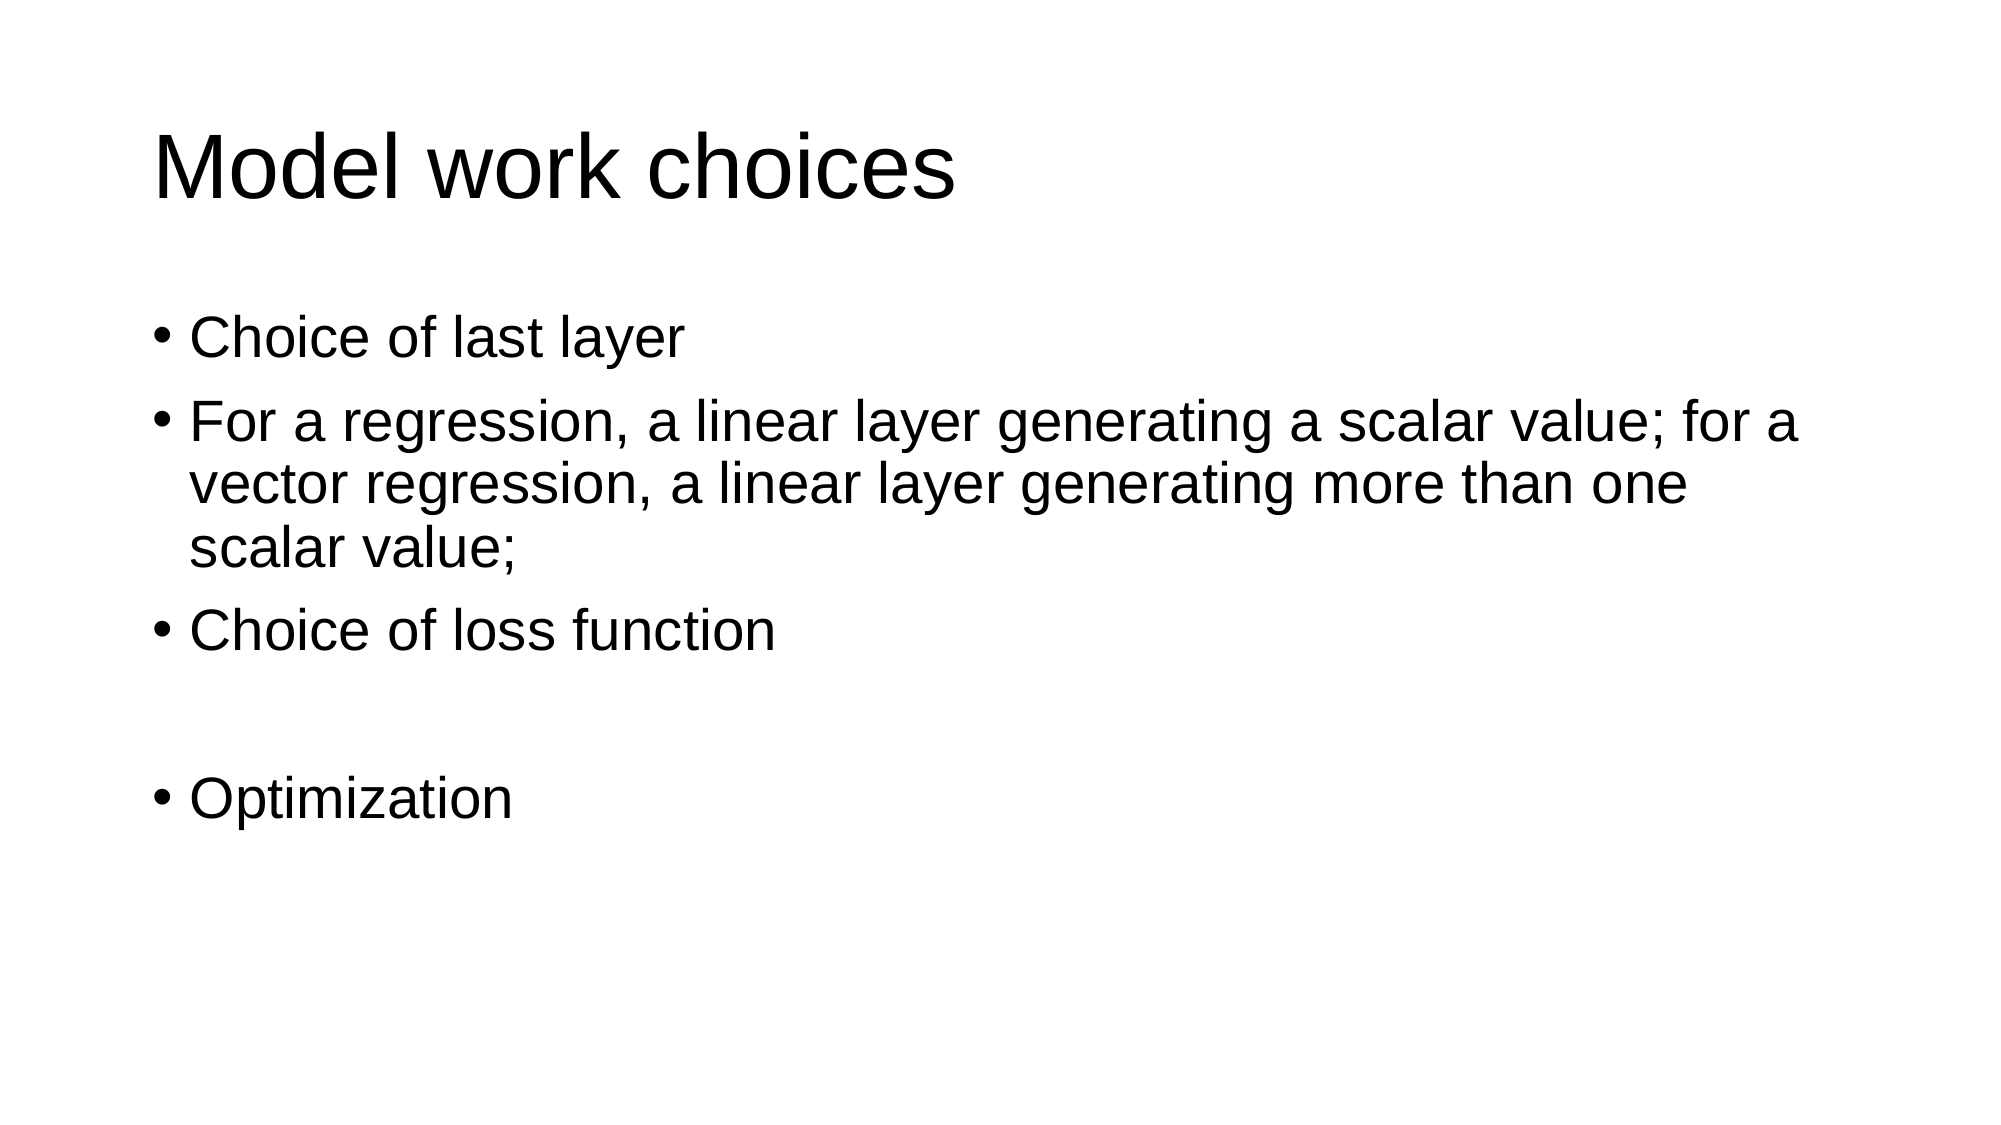

# Model work choices
Choice of last layer
For a regression, a linear layer generating a scalar value; for a vector regression, a linear layer generating more than one scalar value;
Choice of loss function

Optimization